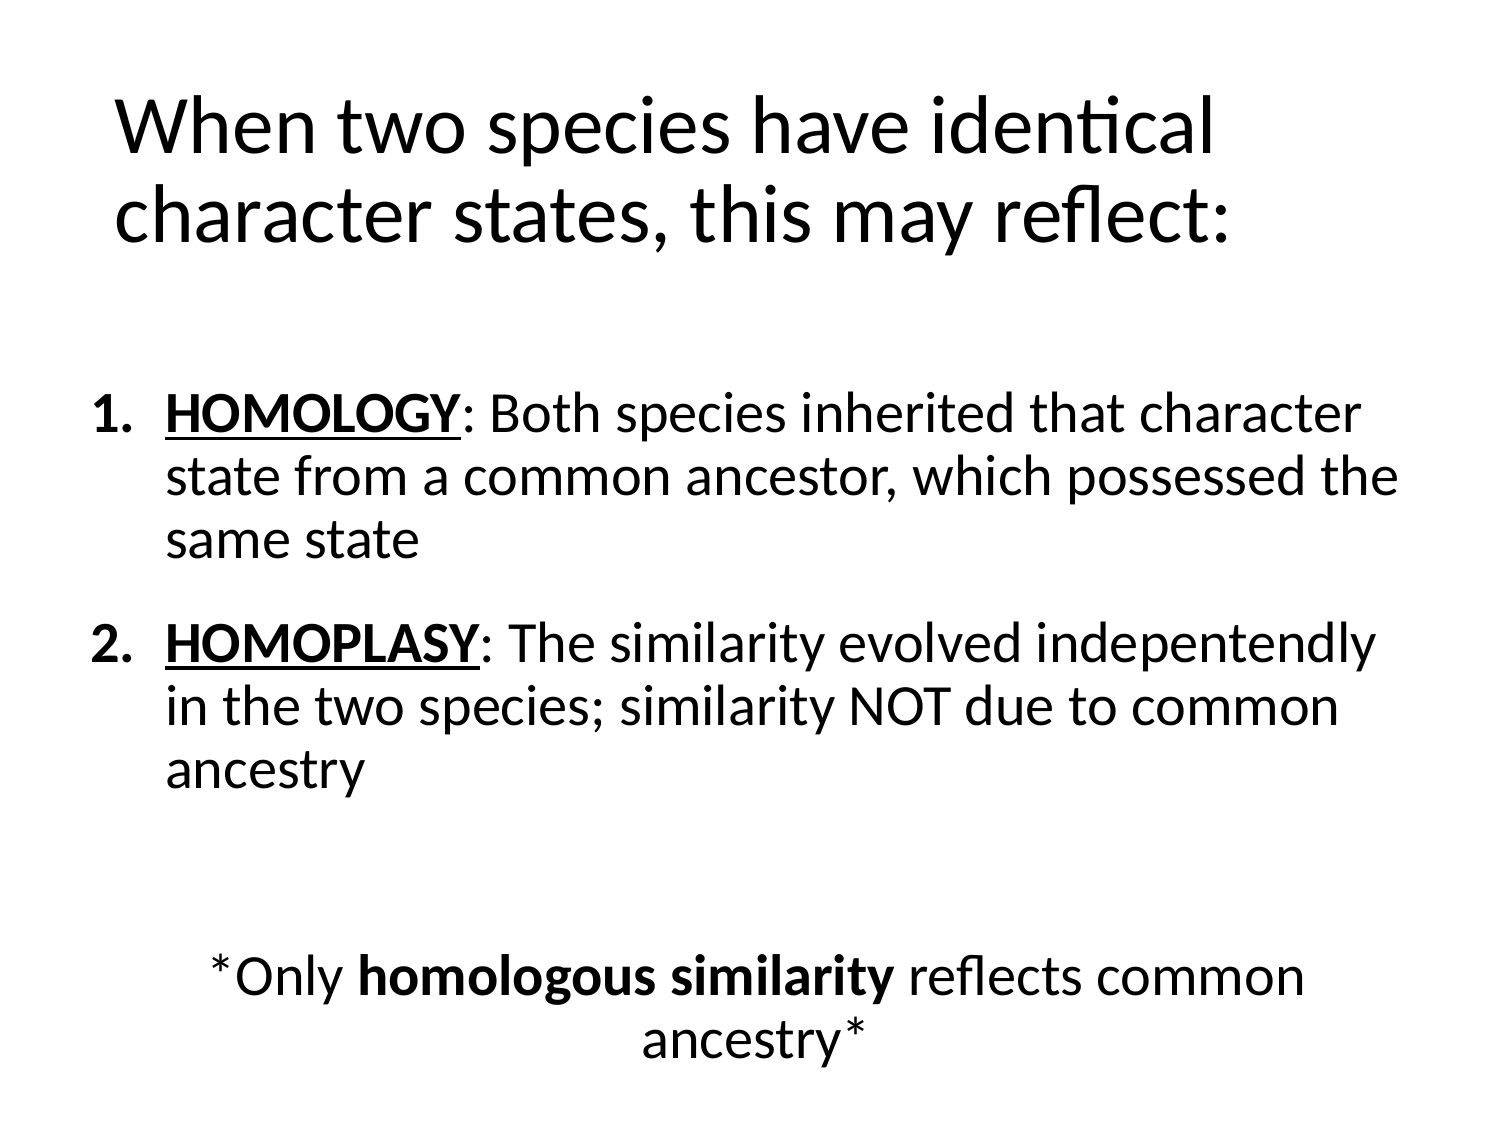

When two species have identical character states, this may reflect:
HOMOLOGY: Both species inherited that character state from a common ancestor, which possessed the same state
HOMOPLASY: The similarity evolved indepentendly in the two species; similarity NOT due to common ancestry

*Only homologous similarity reflects common ancestry*